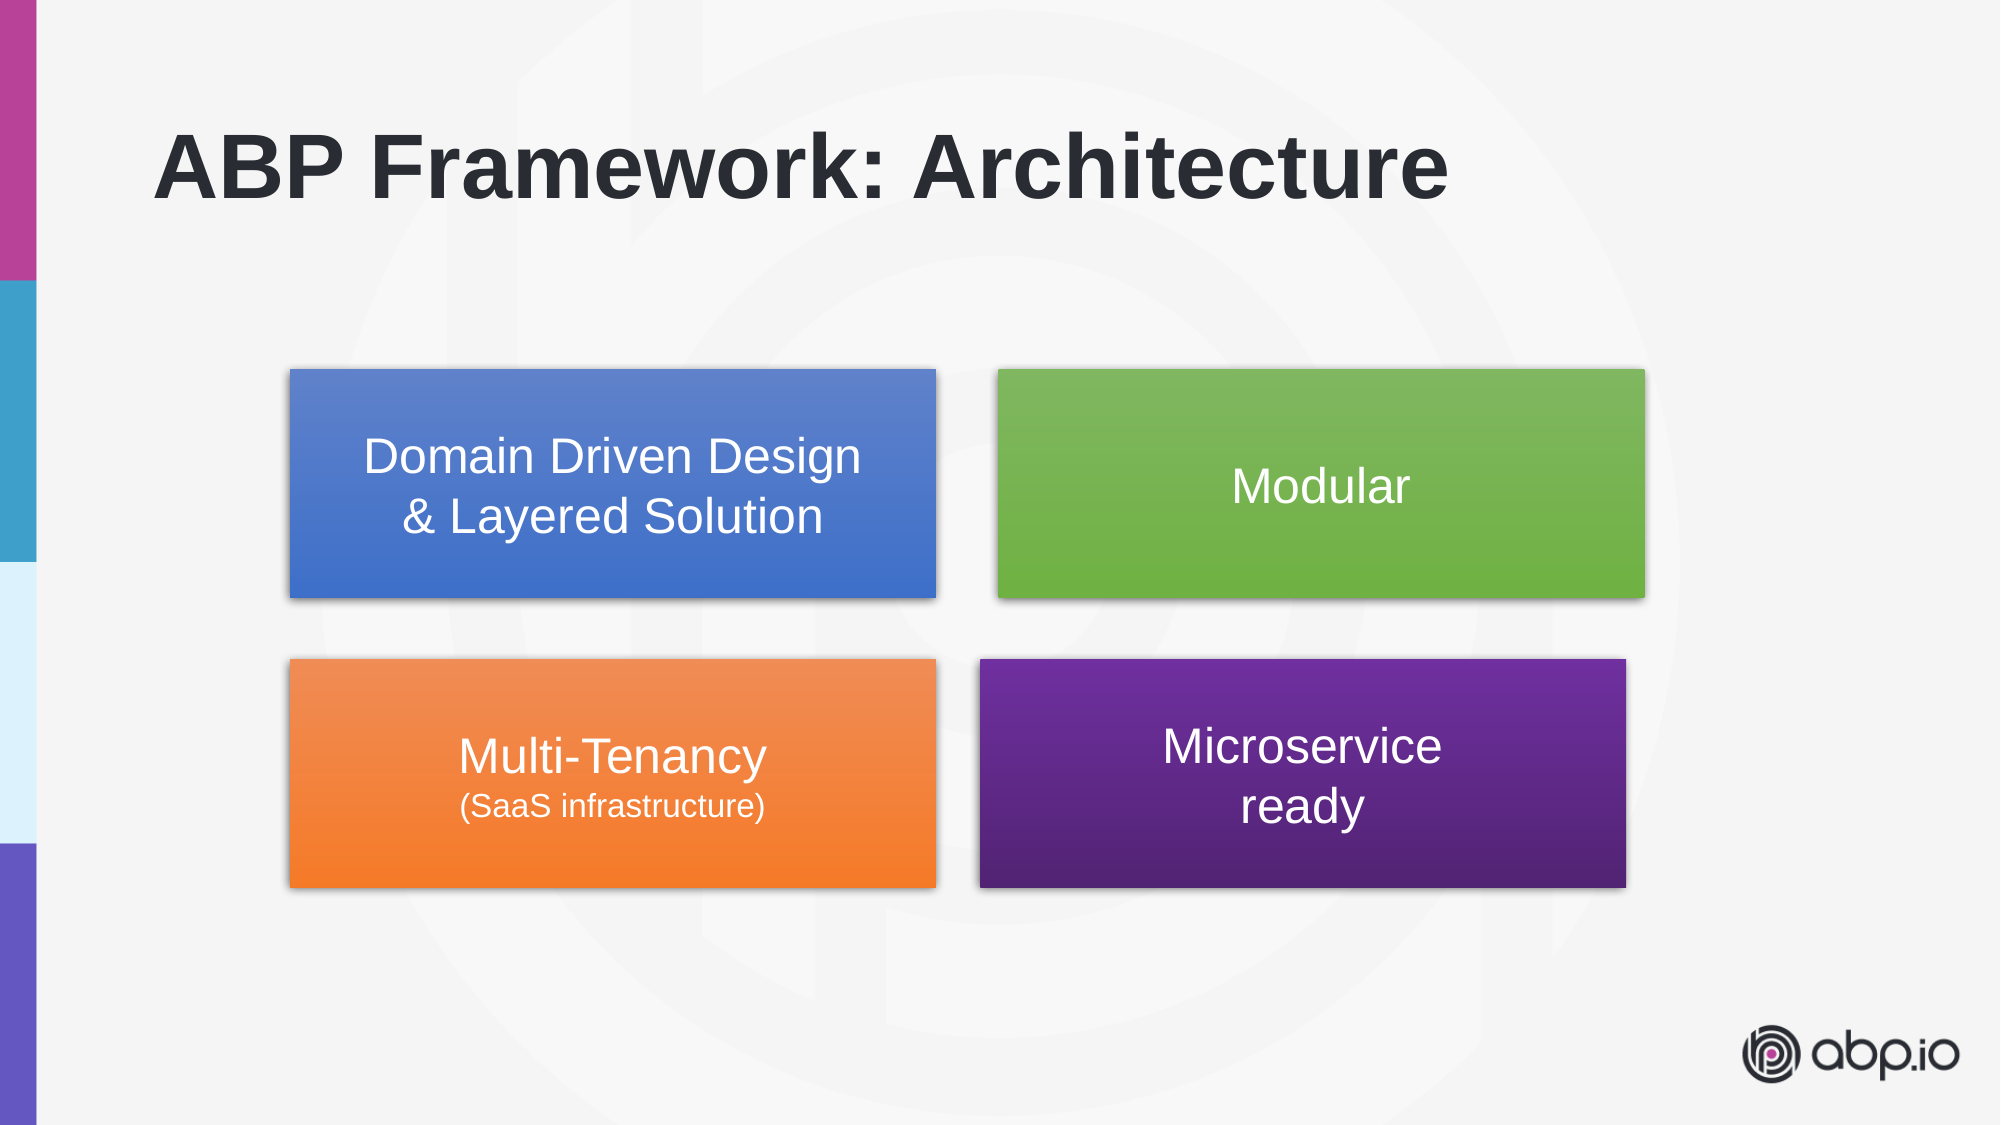

# ABP Framework: Architecture
Domain Driven Design
& Layered Solution
Modular
Multi-Tenancy
(SaaS infrastructure)
Microservice
ready